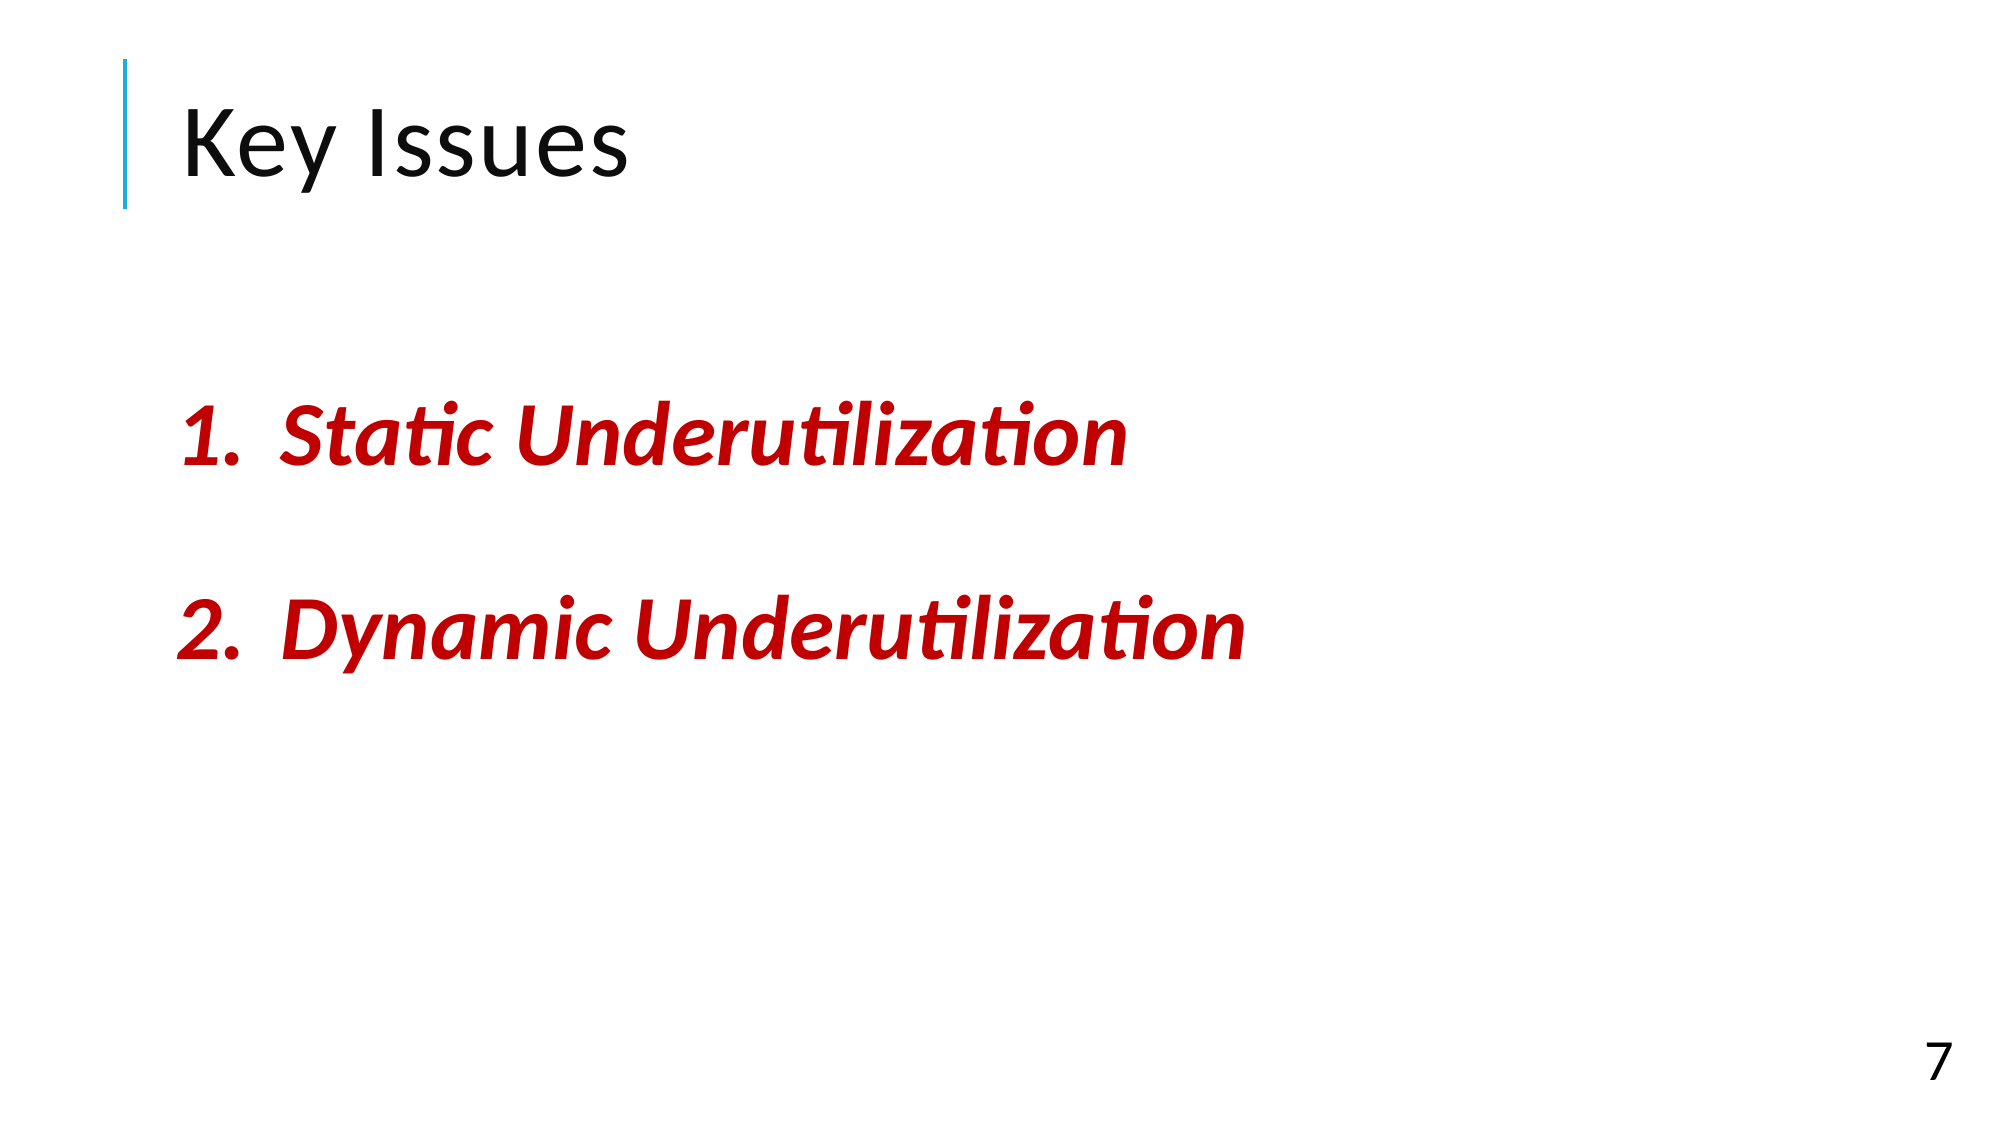

# Key Issues
 Static Underutilization
 Dynamic Underutilization
7